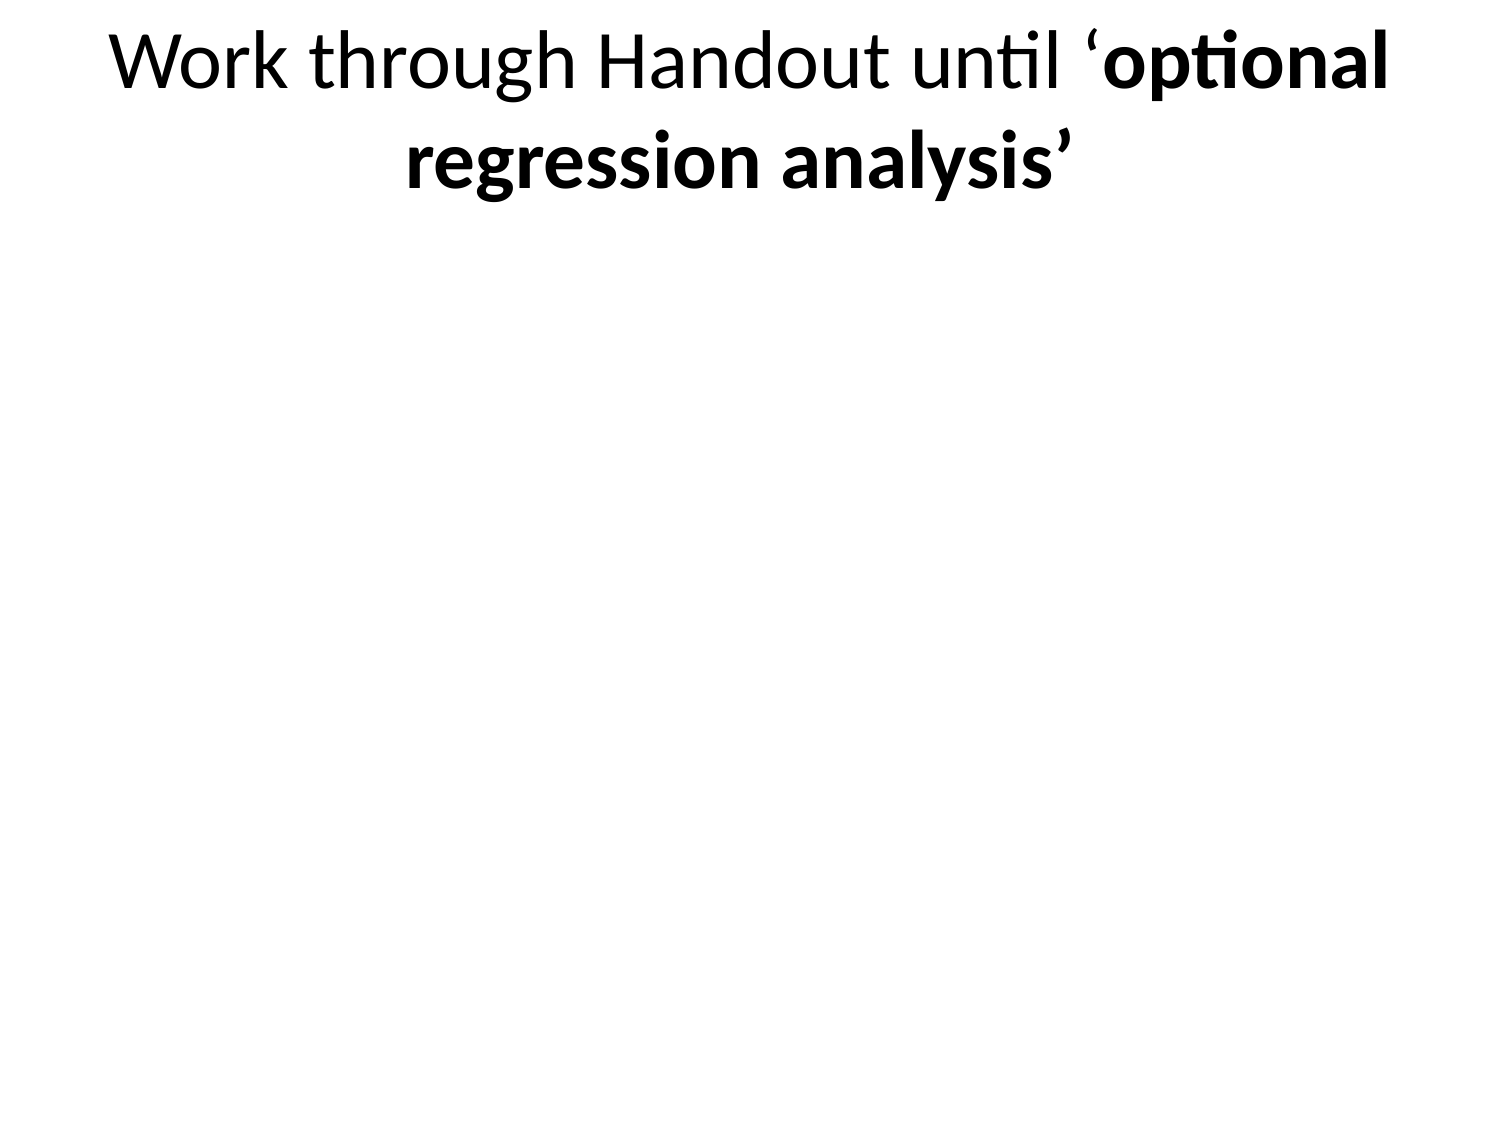

Work through Handout until ‘optional regression analysis’